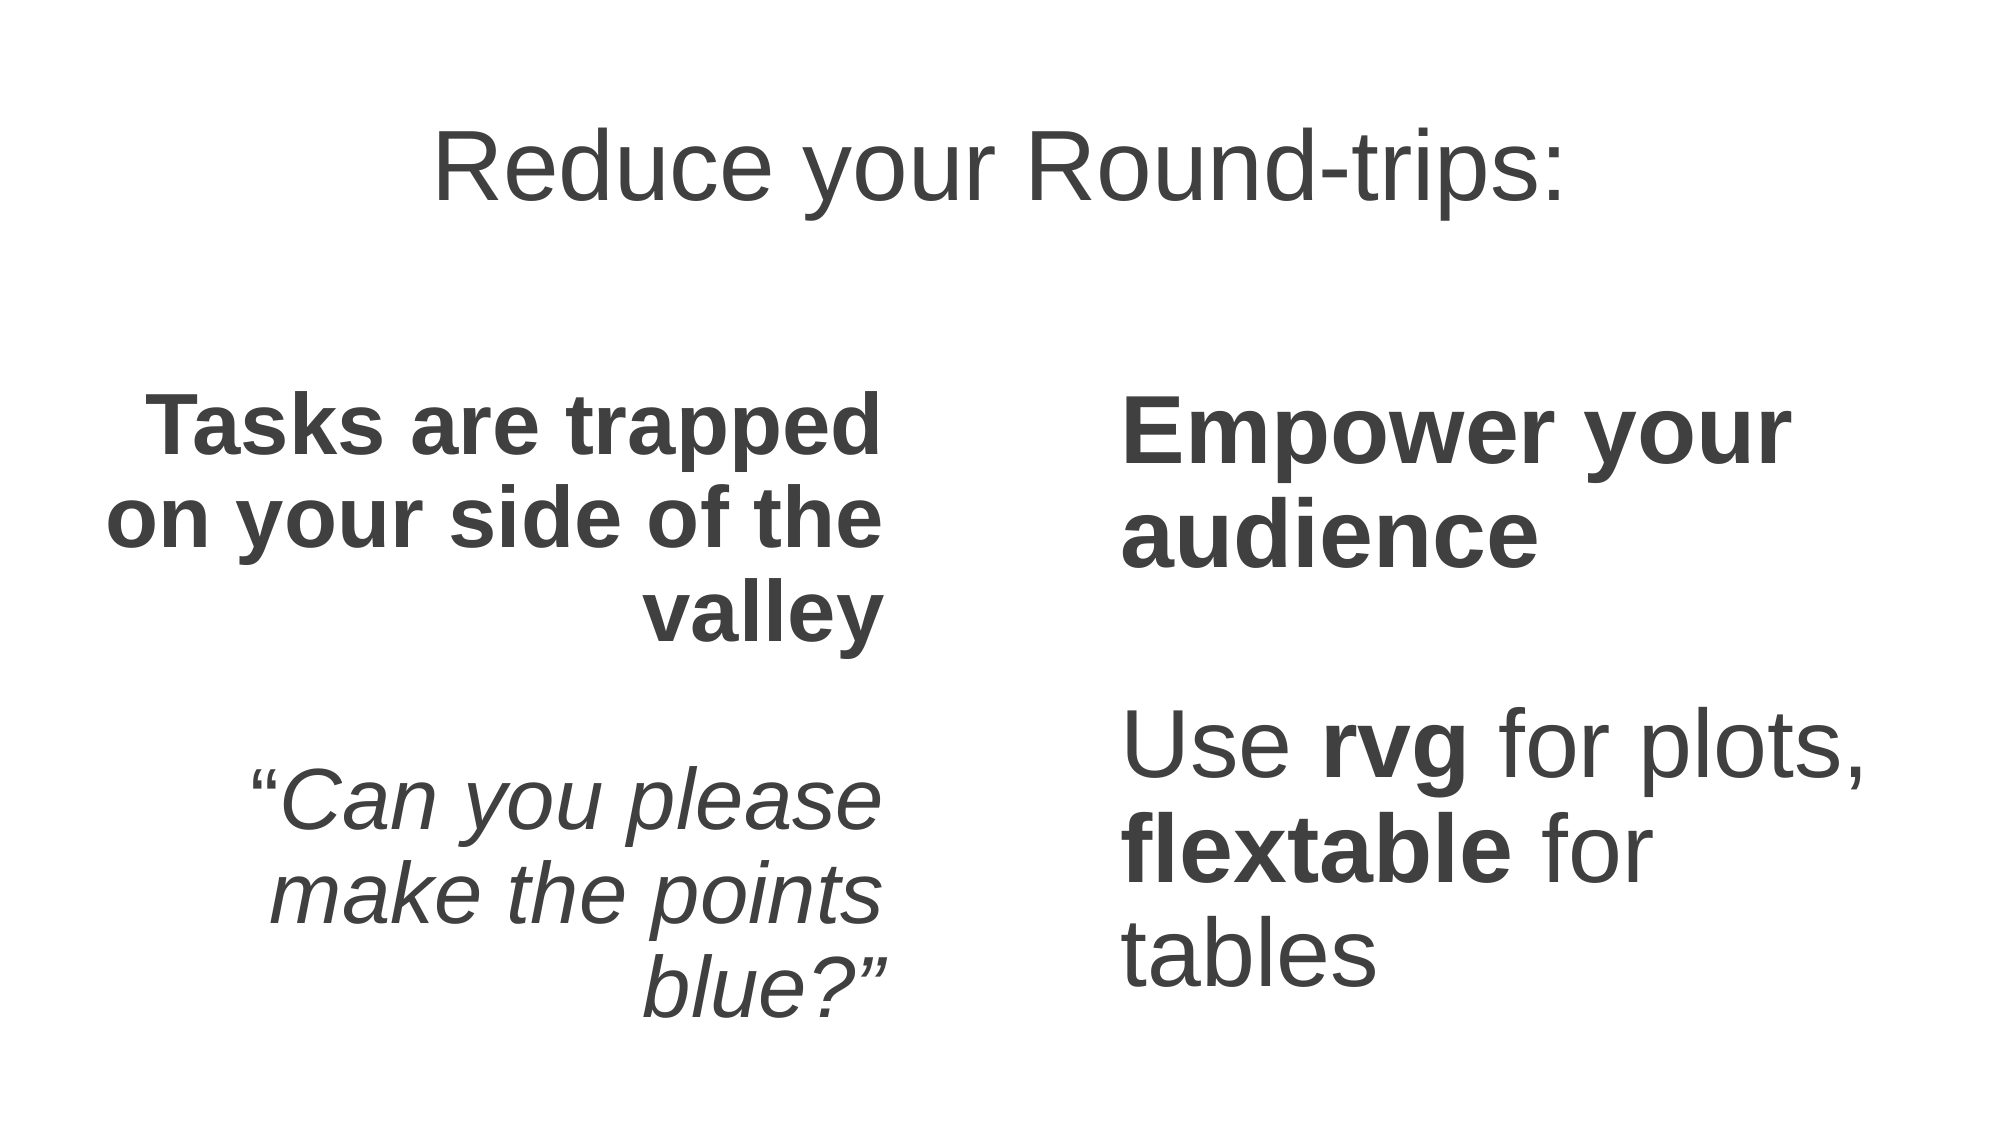

# Reduce your Round-trips:
Tasks are trapped on your side of the valley

“Can you please make the points blue?”
Empower your audience

Use rvg for plots,  flextable for tables